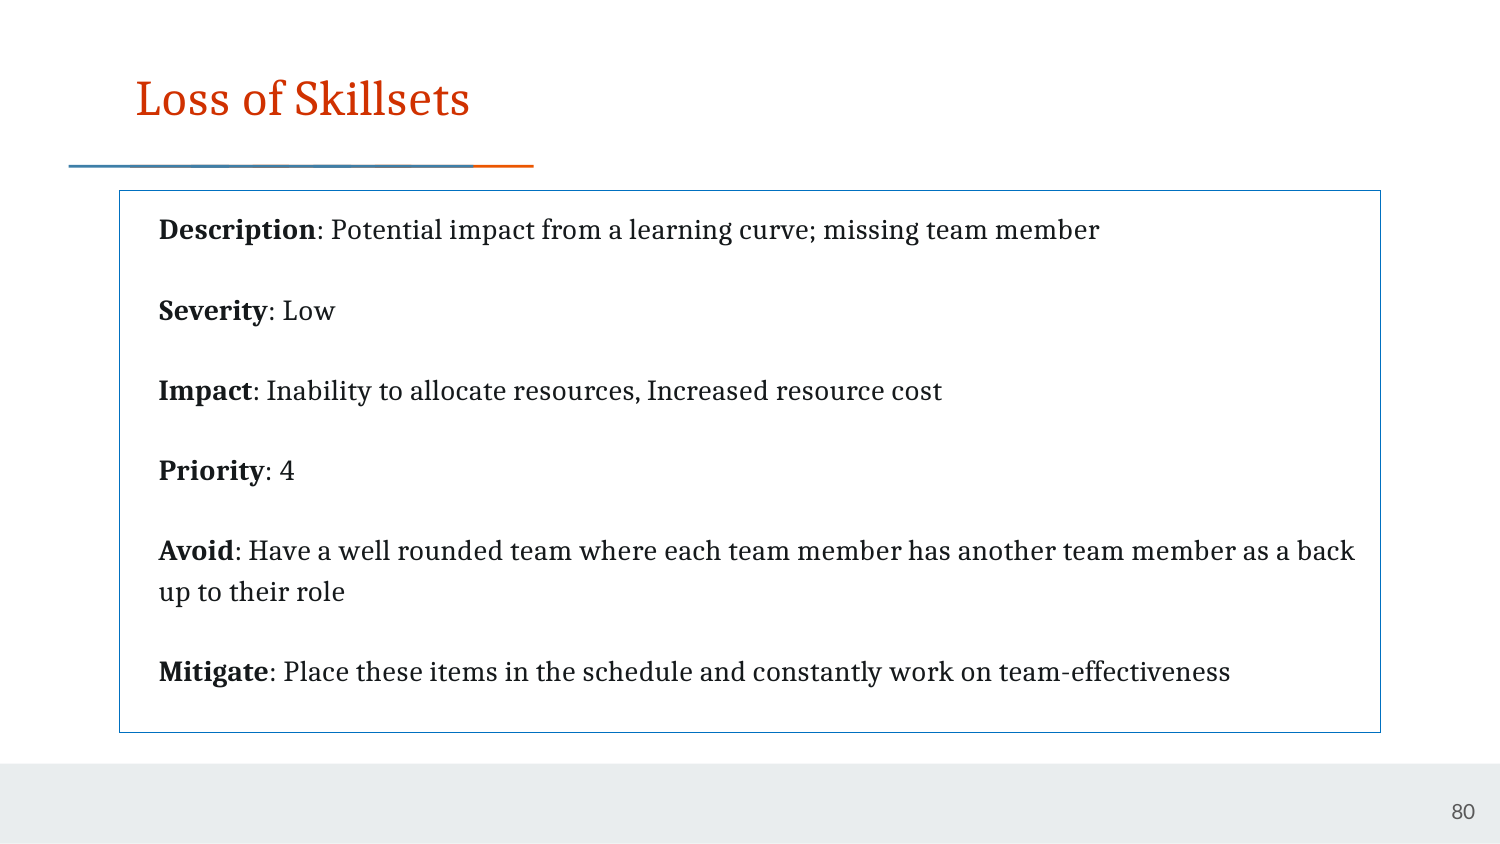

# Loss of Skillsets
Description: Potential impact from a learning curve; missing team member

Severity: Low

Impact: Inability to allocate resources, Increased resource cost

Priority: 4

Avoid: Have a well rounded team where each team member has another team member as a back up to their role

Mitigate: Place these items in the schedule and constantly work on team-effectiveness
80